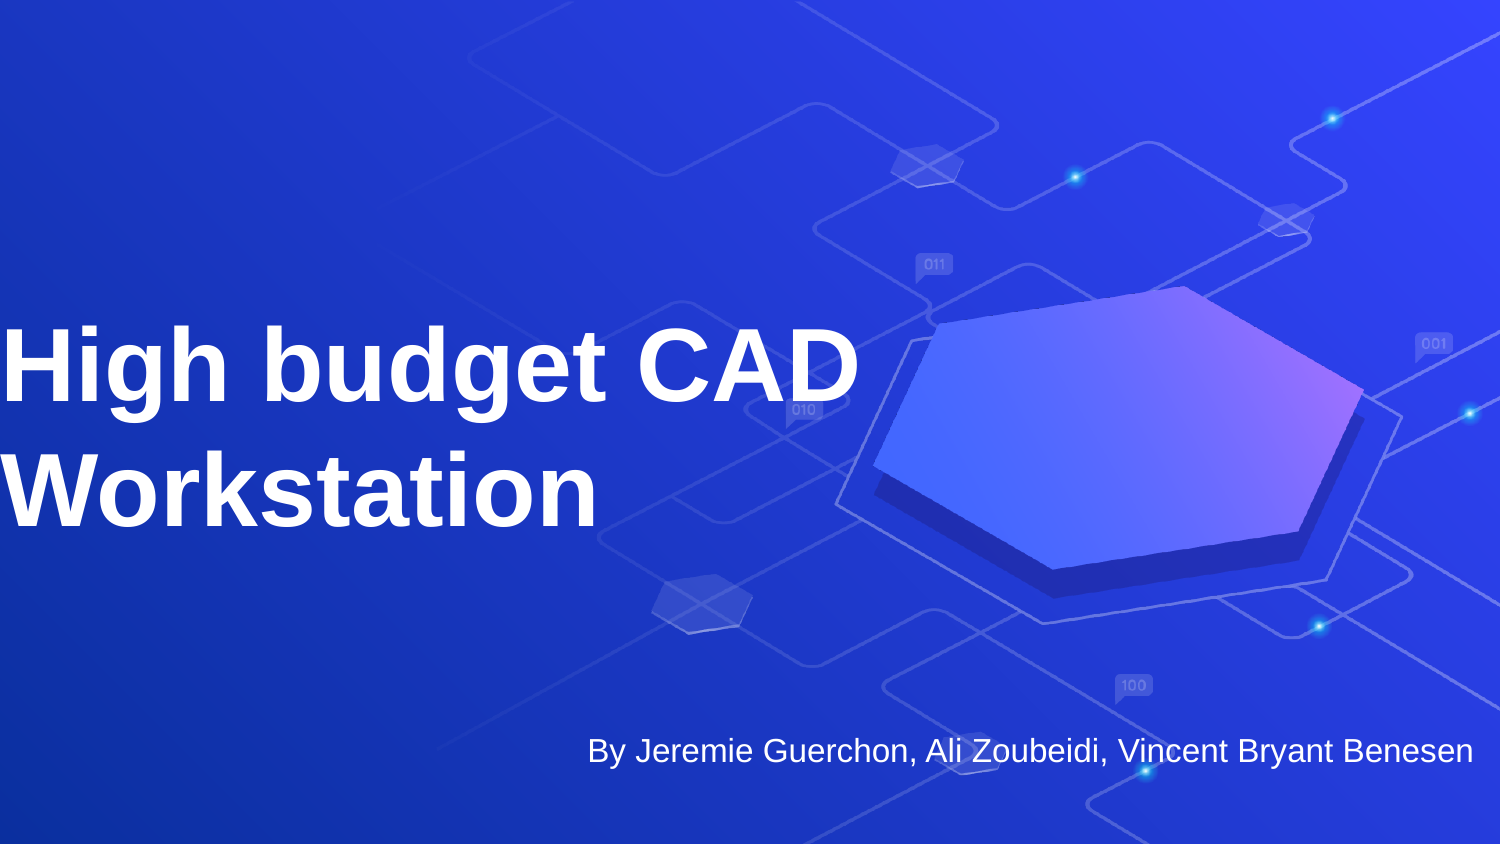

# High budget CAD Workstation
By Jeremie Guerchon, Ali Zoubeidi, Vincent Bryant Benesen